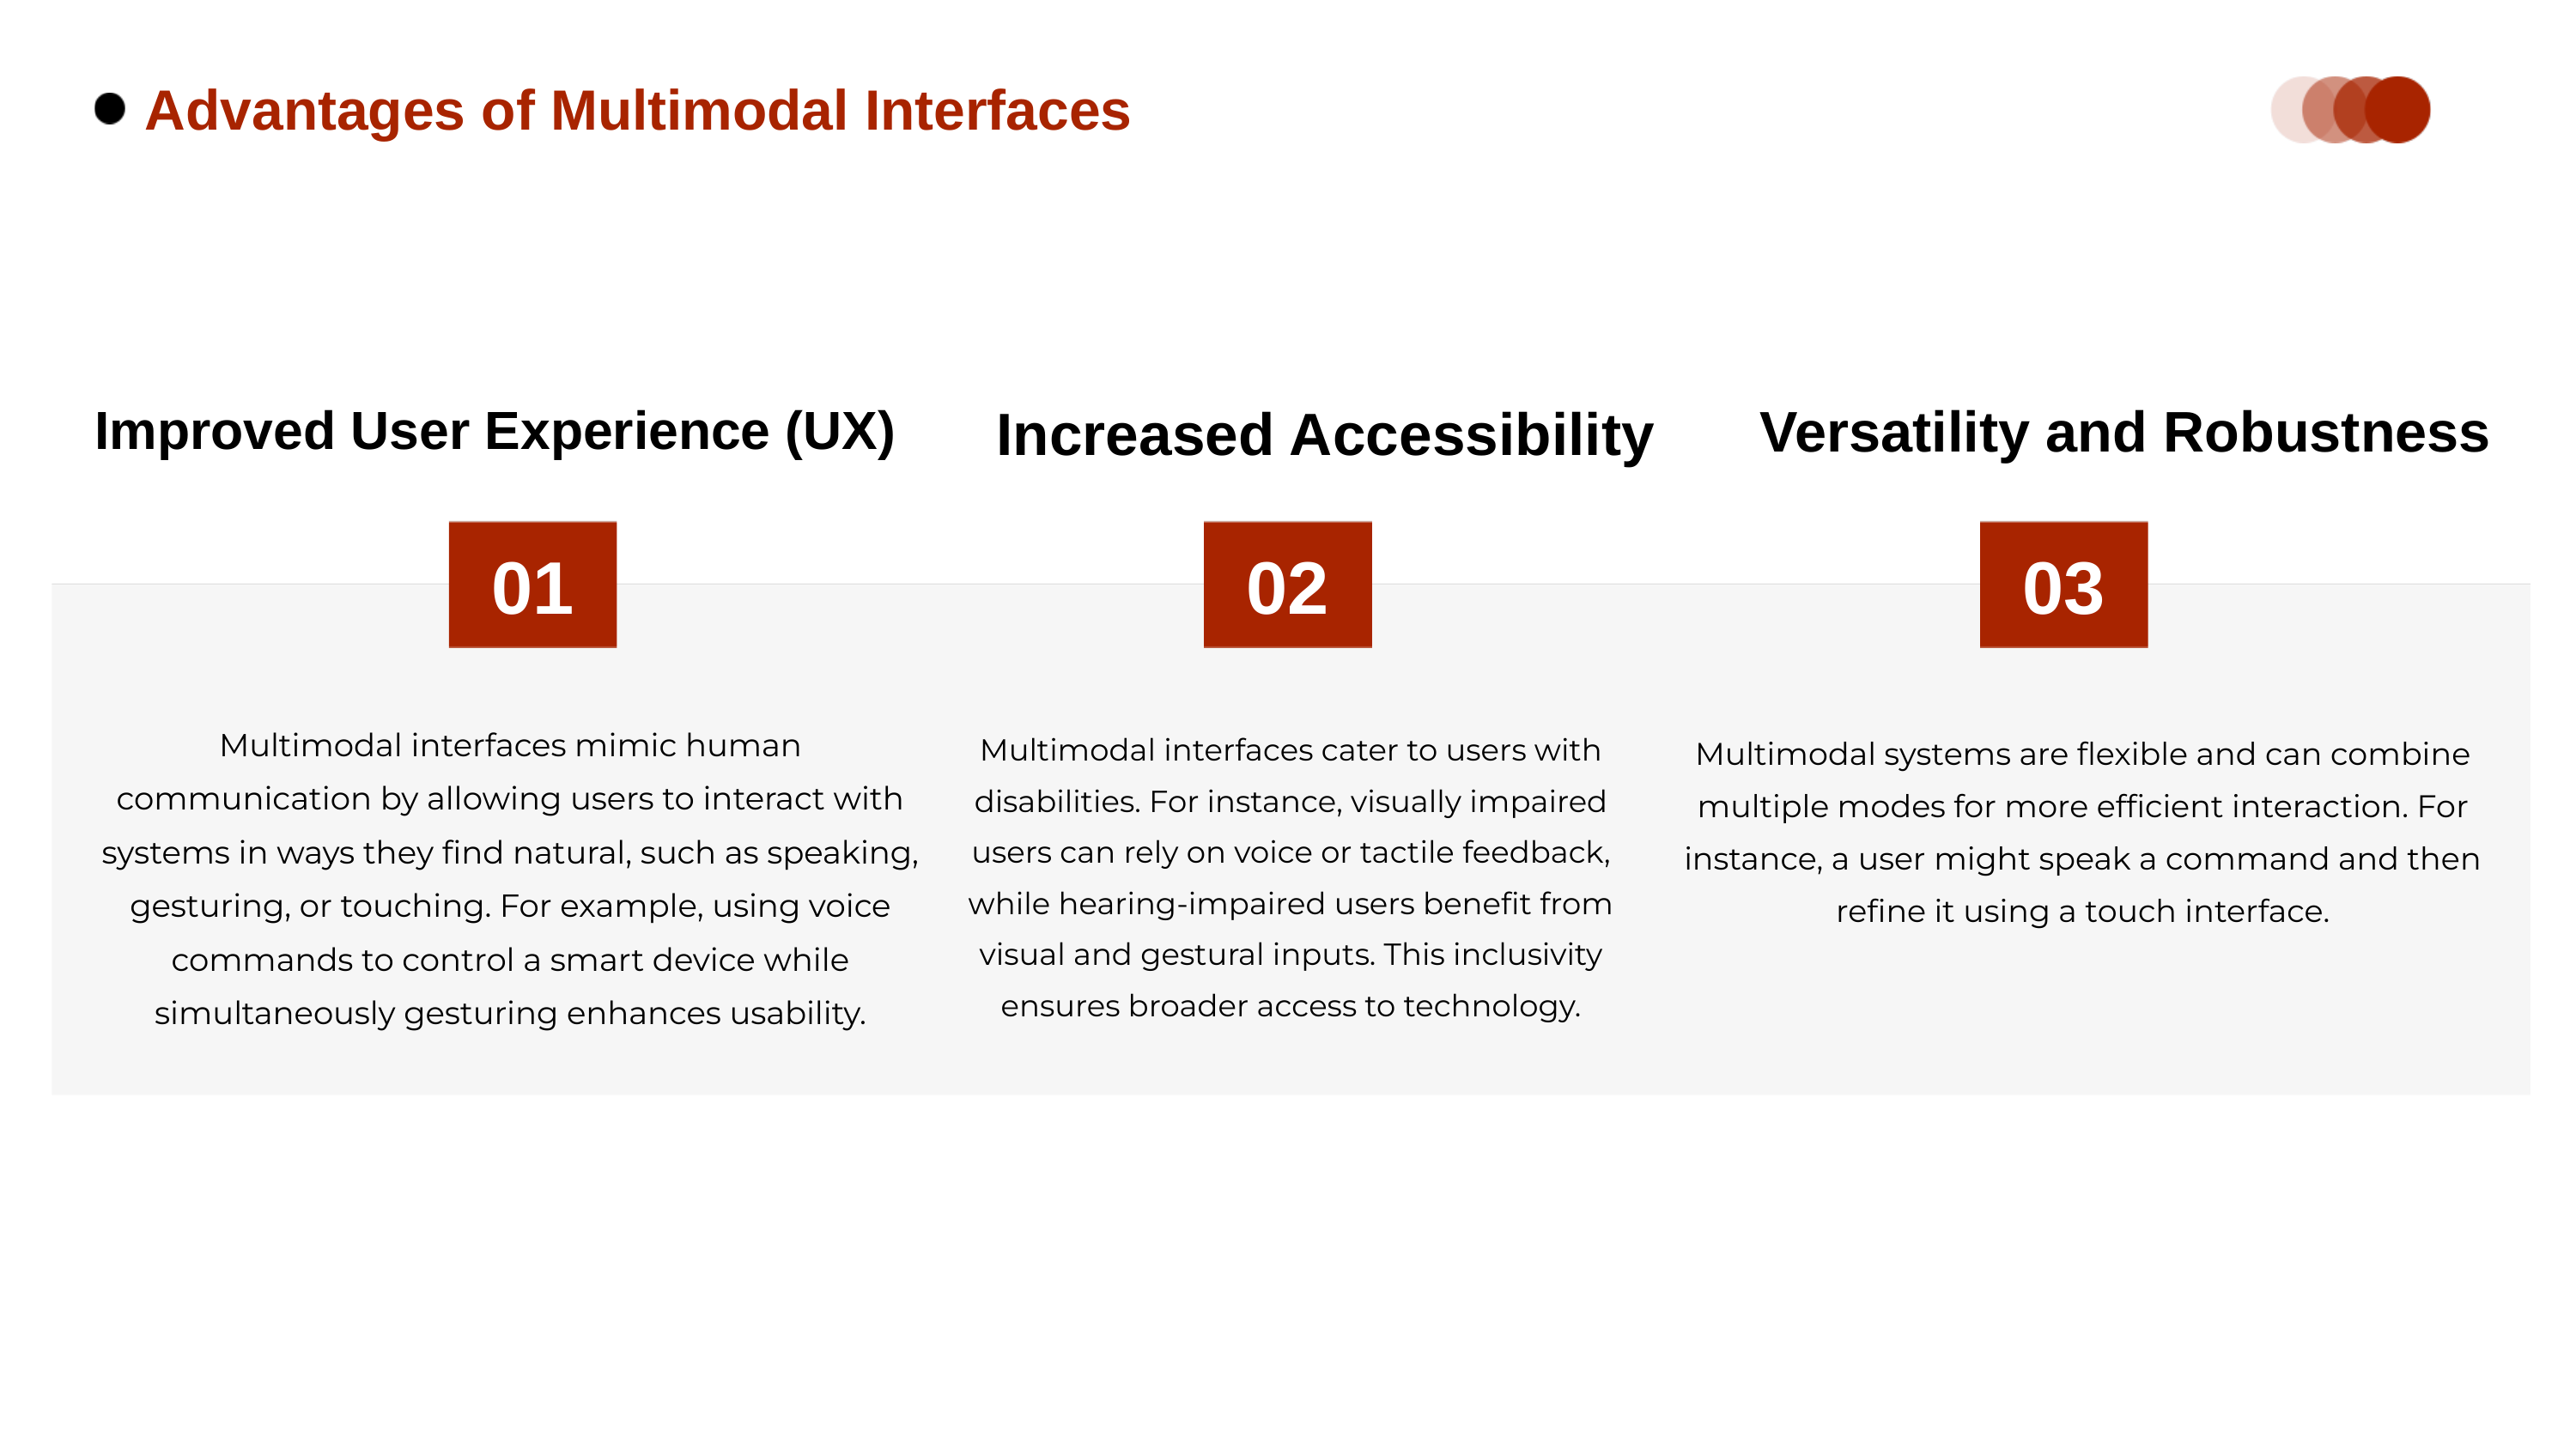

Advantages of Multimodal Interfaces

Versatility and Robustness

Improved User Experience (UX)

Increased Accessibility
01
02
03

Multimodal interfaces mimic human communication by allowing users to interact with systems in ways they find natural, such as speaking, gesturing, or touching. For example, using voice commands to control a smart device while simultaneously gesturing enhances usability.

Multimodal interfaces cater to users with disabilities. For instance, visually impaired users can rely on voice or tactile feedback, while hearing-impaired users benefit from visual and gestural inputs. This inclusivity ensures broader access to technology.

Multimodal systems are flexible and can combine multiple modes for more efficient interaction. For instance, a user might speak a command and then refine it using a touch interface.